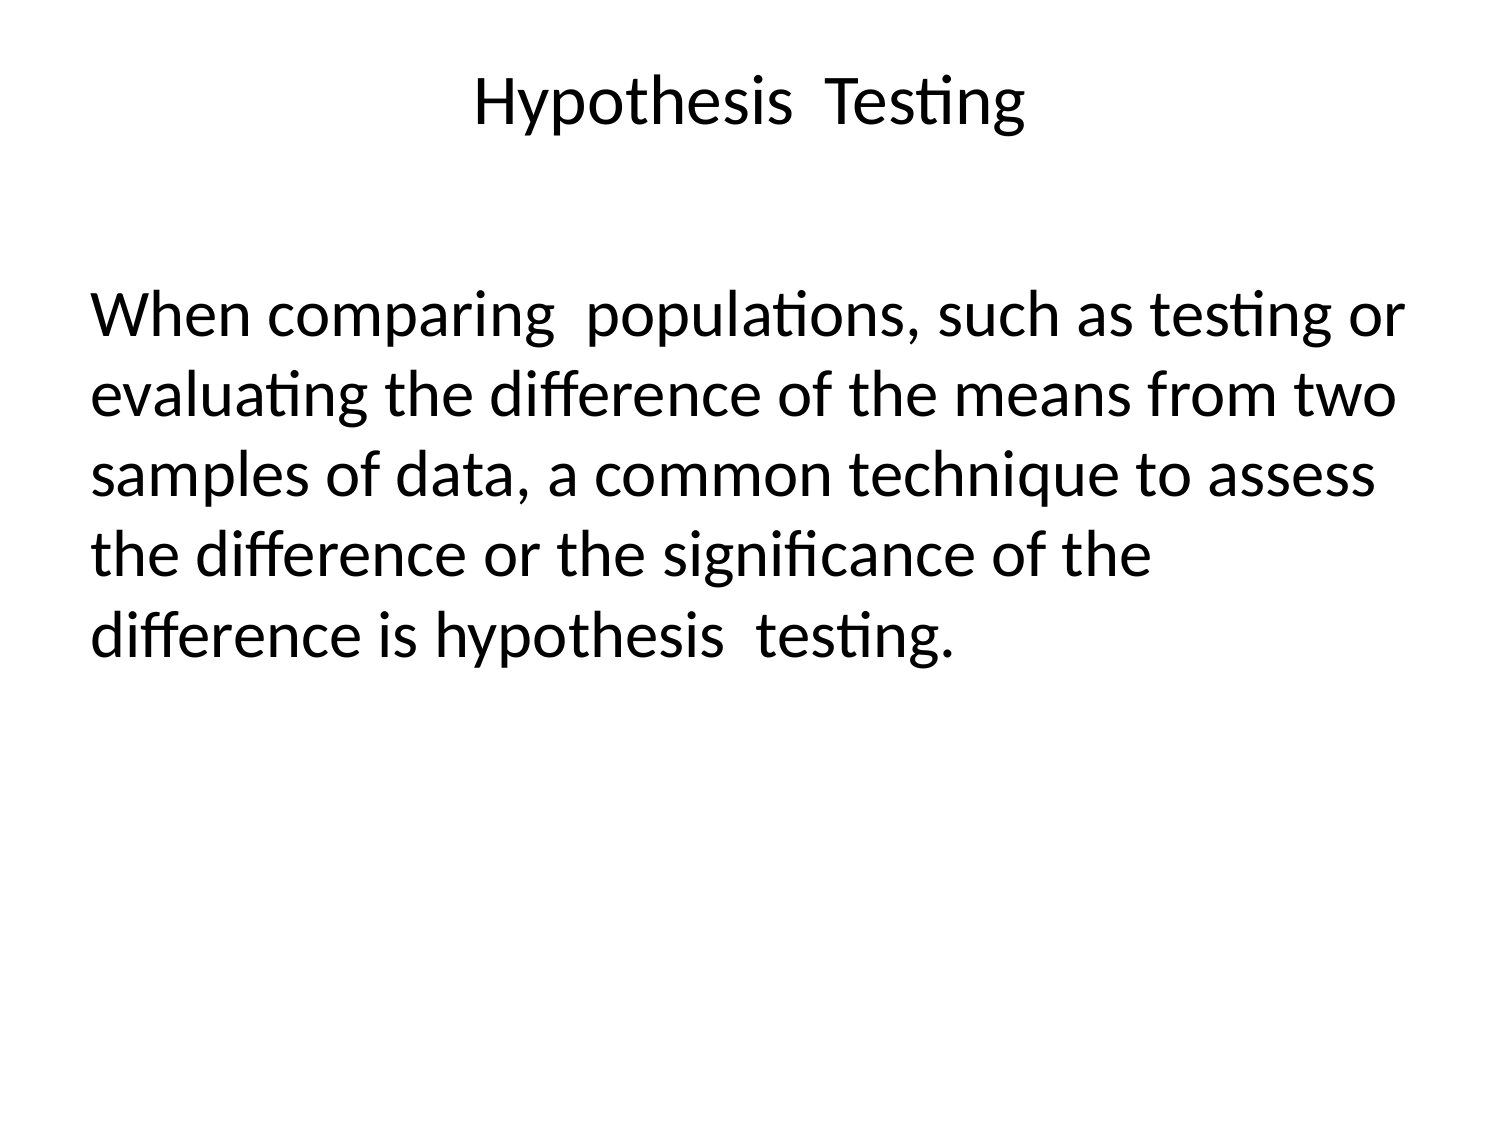

# Hypothesis	Testing
When comparing  populations, such as testing or evaluating the difference of the means from two samples of data, a common technique to assess the difference or the significance of the difference is hypothesis  testing.